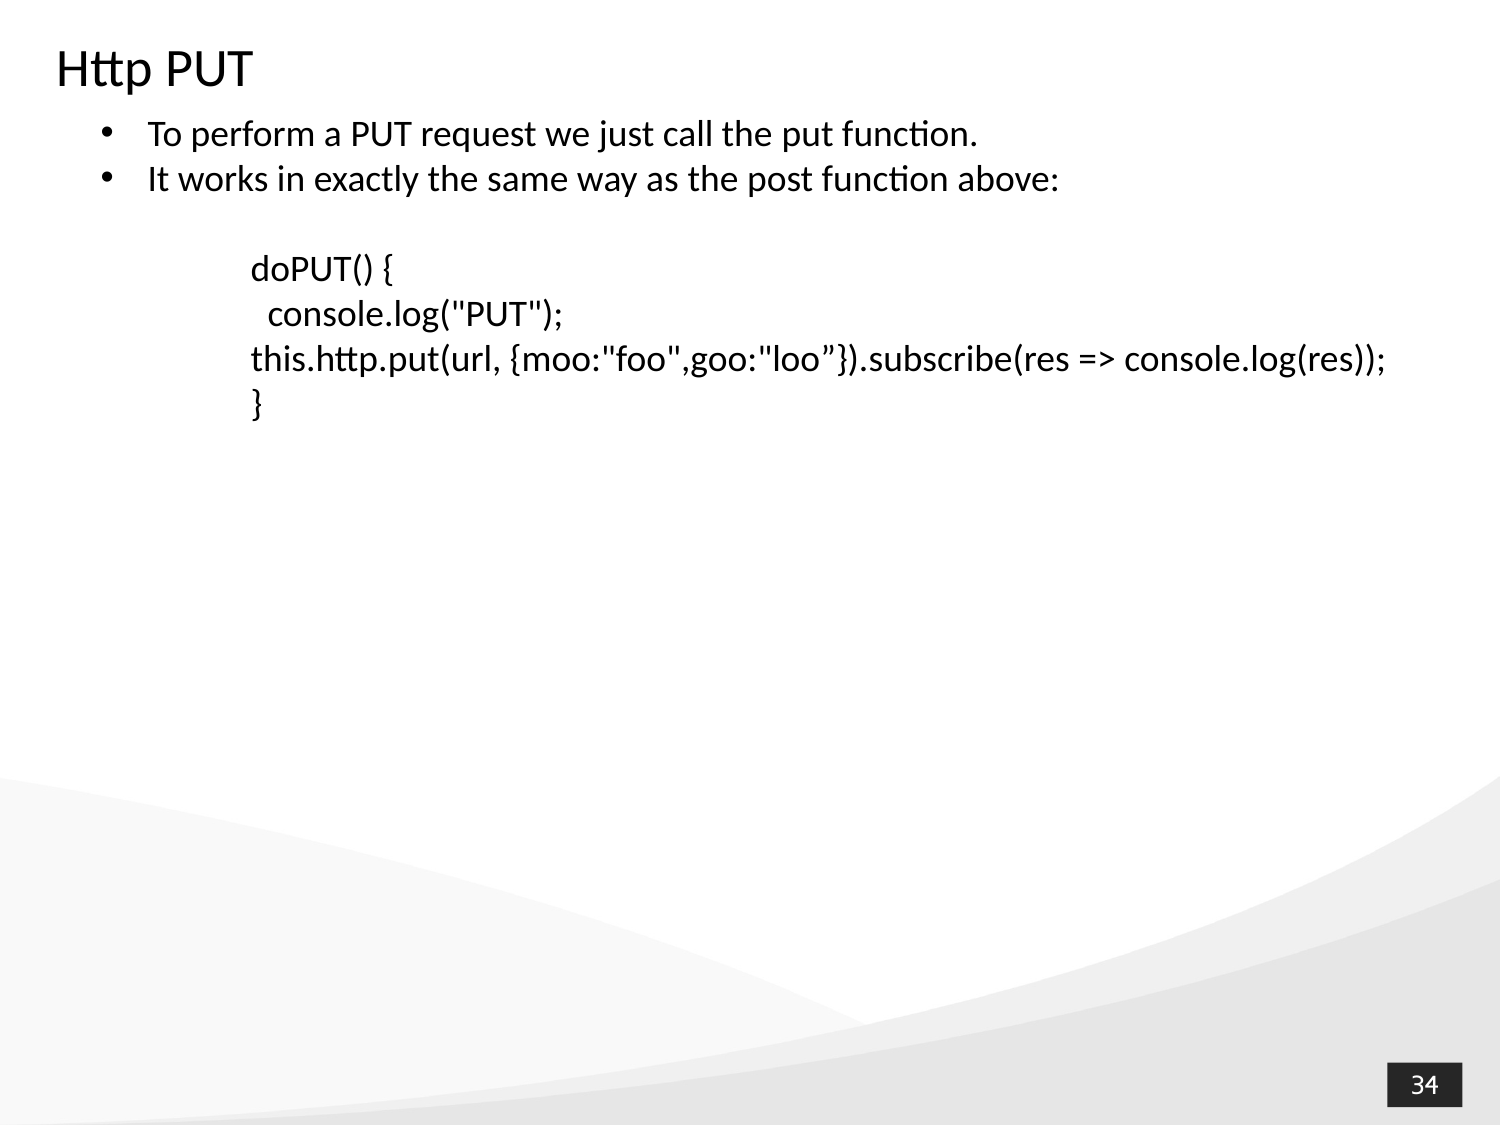

# Http PUT
To perform a PUT request we just call the put function.
It works in exactly the same way as the post function above:

doPUT() {
  console.log("PUT");
this.http.put(url, {moo:"foo",goo:"loo”}).subscribe(res => console.log(res));
}